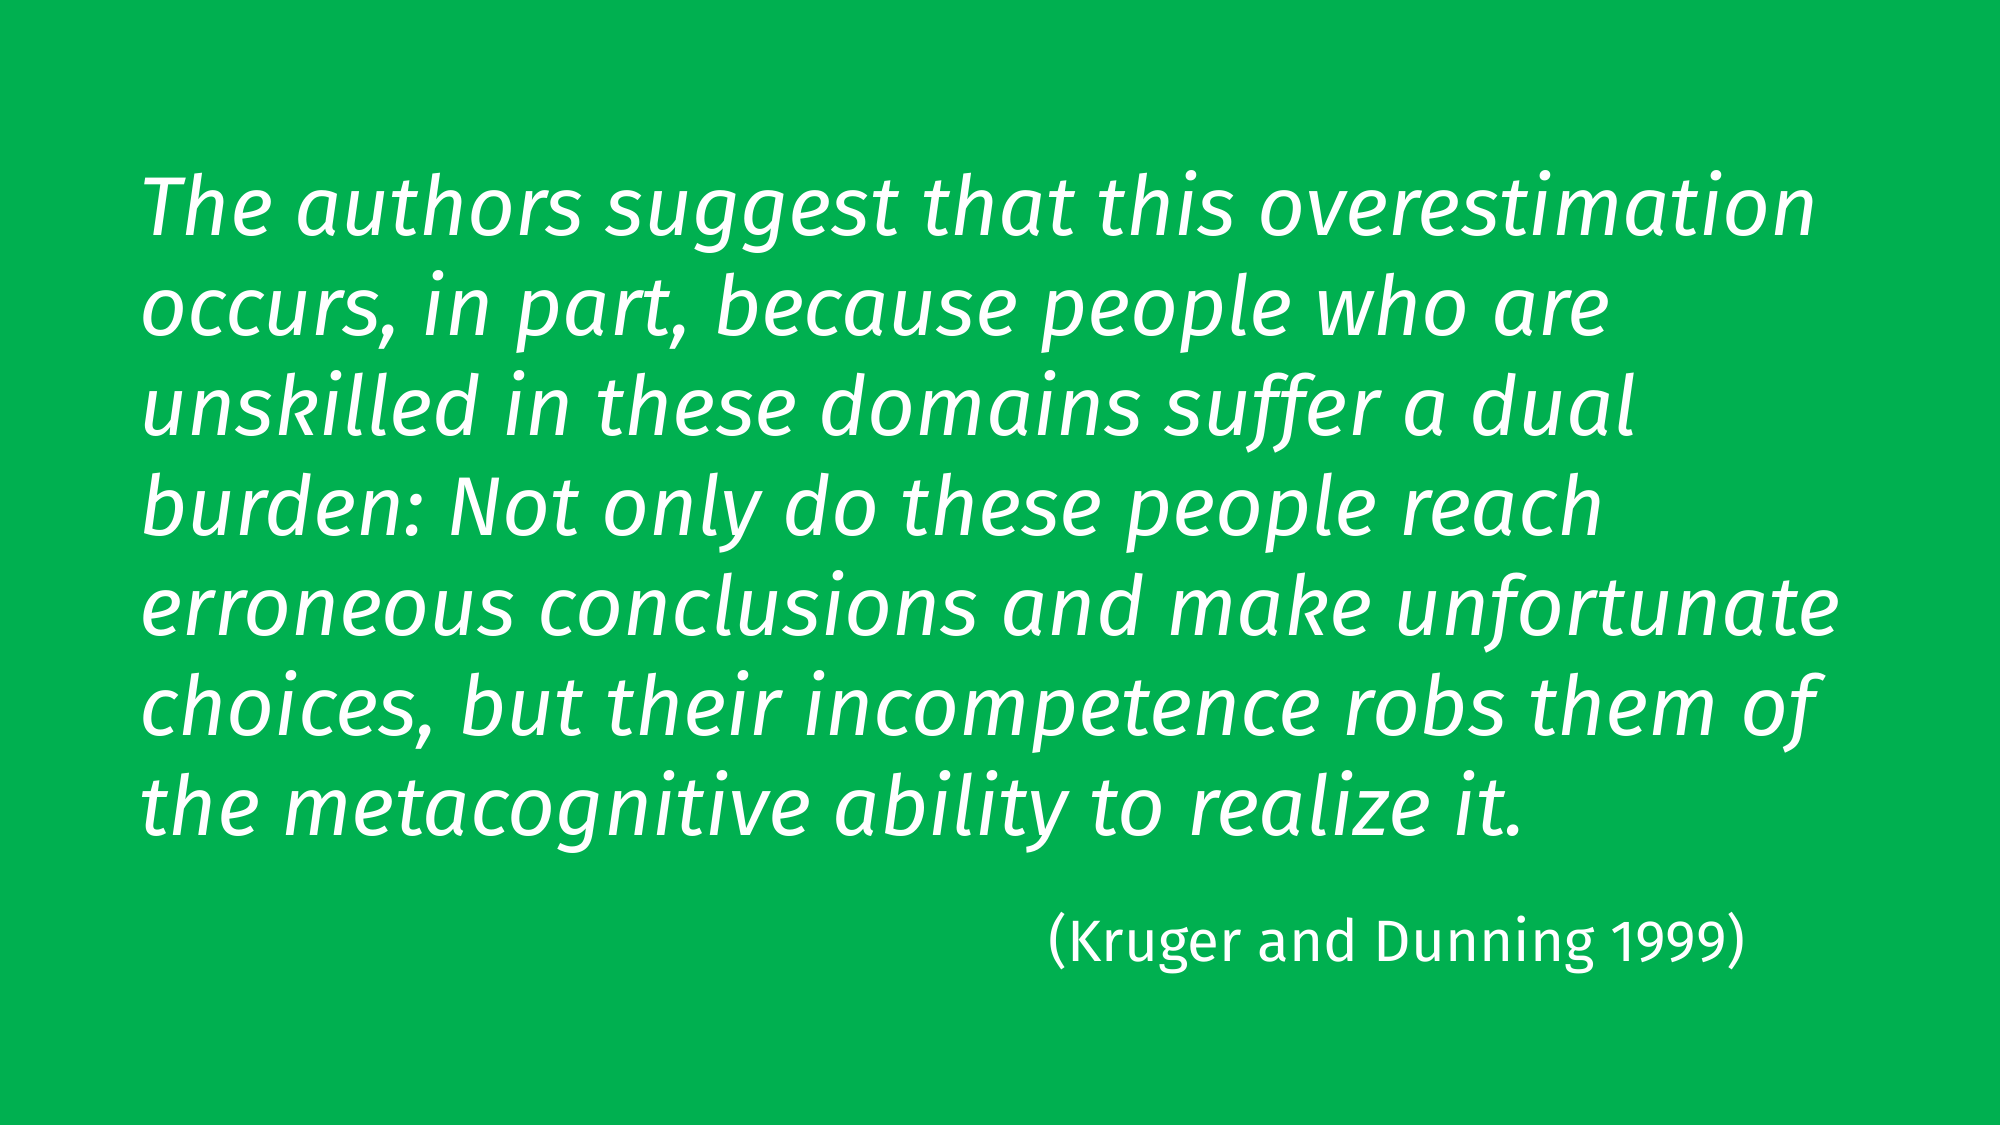

The authors suggest that this overestimation occurs, in part, because people who are unskilled in these domains suffer a dual burden: Not only do these people reach erroneous conclusions and make unfortunate choices, but their incompetence robs them of the metacognitive ability to realize it.
(Kruger and Dunning 1999)